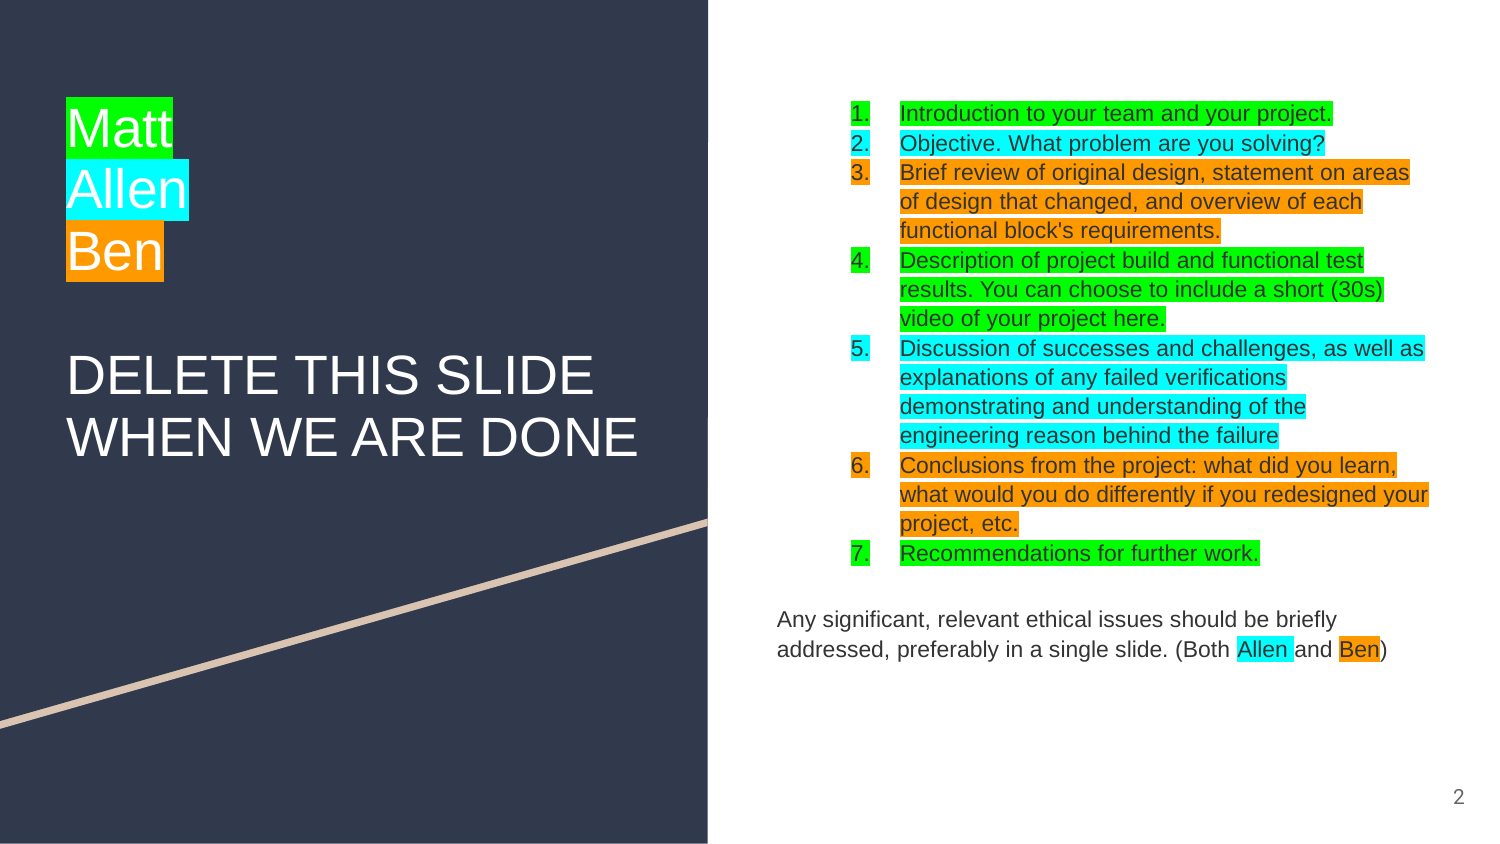

# Matt
Allen
Ben

DELETE THIS SLIDE WHEN WE ARE DONE
Introduction to your team and your project.
Objective. What problem are you solving?
Brief review of original design, statement on areas of design that changed, and overview of each functional block's requirements.
Description of project build and functional test results. You can choose to include a short (30s) video of your project here.
Discussion of successes and challenges, as well as explanations of any failed verifications demonstrating and understanding of the engineering reason behind the failure
Conclusions from the project: what did you learn, what would you do differently if you redesigned your project, etc.
Recommendations for further work.
Any significant, relevant ethical issues should be briefly addressed, preferably in a single slide. (Both Allen and Ben)

2